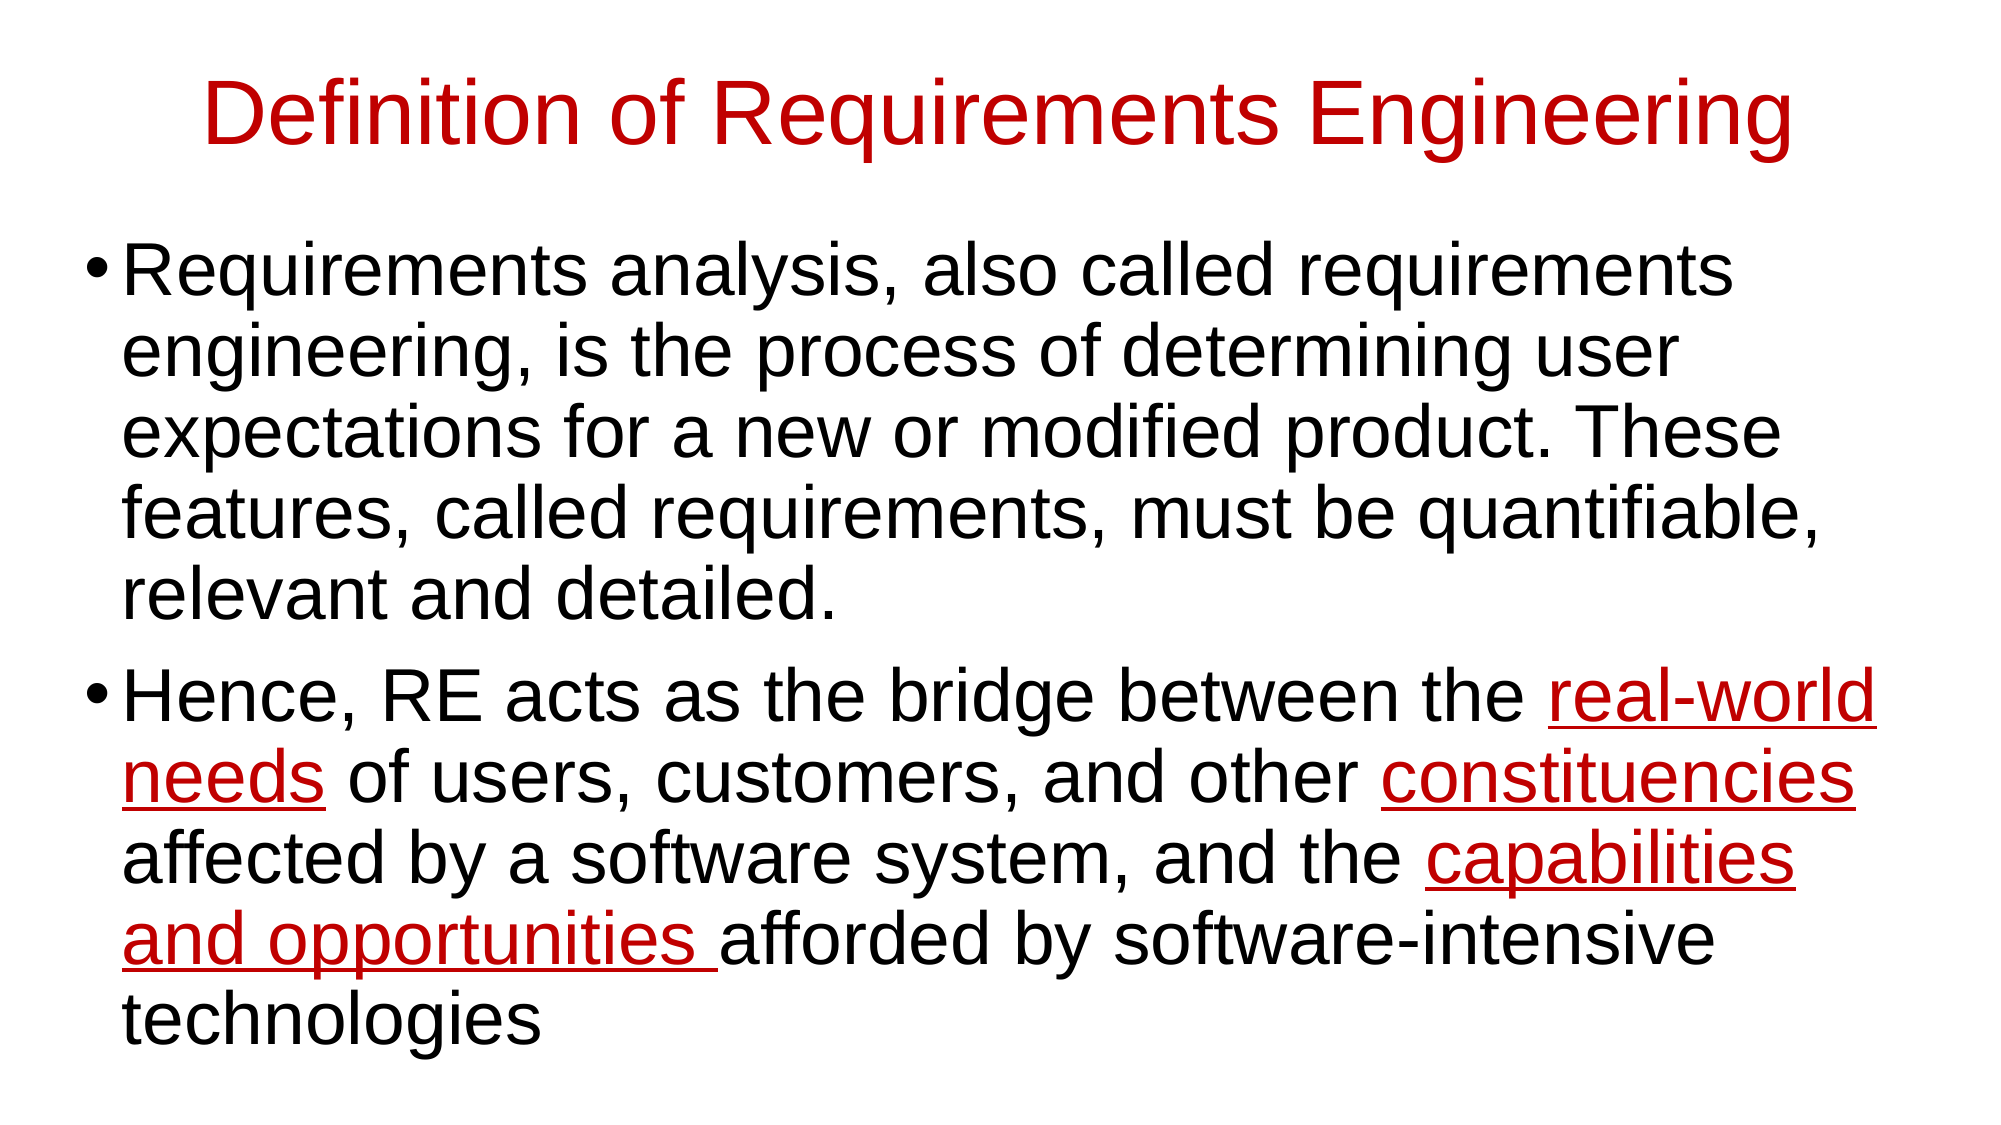

Definition of Requirements Engineering
Requirements analysis, also called requirements engineering, is the process of determining user expectations for a new or modified product. These features, called requirements, must be quantifiable, relevant and detailed.
Hence, RE acts as the bridge between the real-world needs of users, customers, and other constituencies affected by a software system, and the capabilities and opportunities afforded by software-intensive technologies